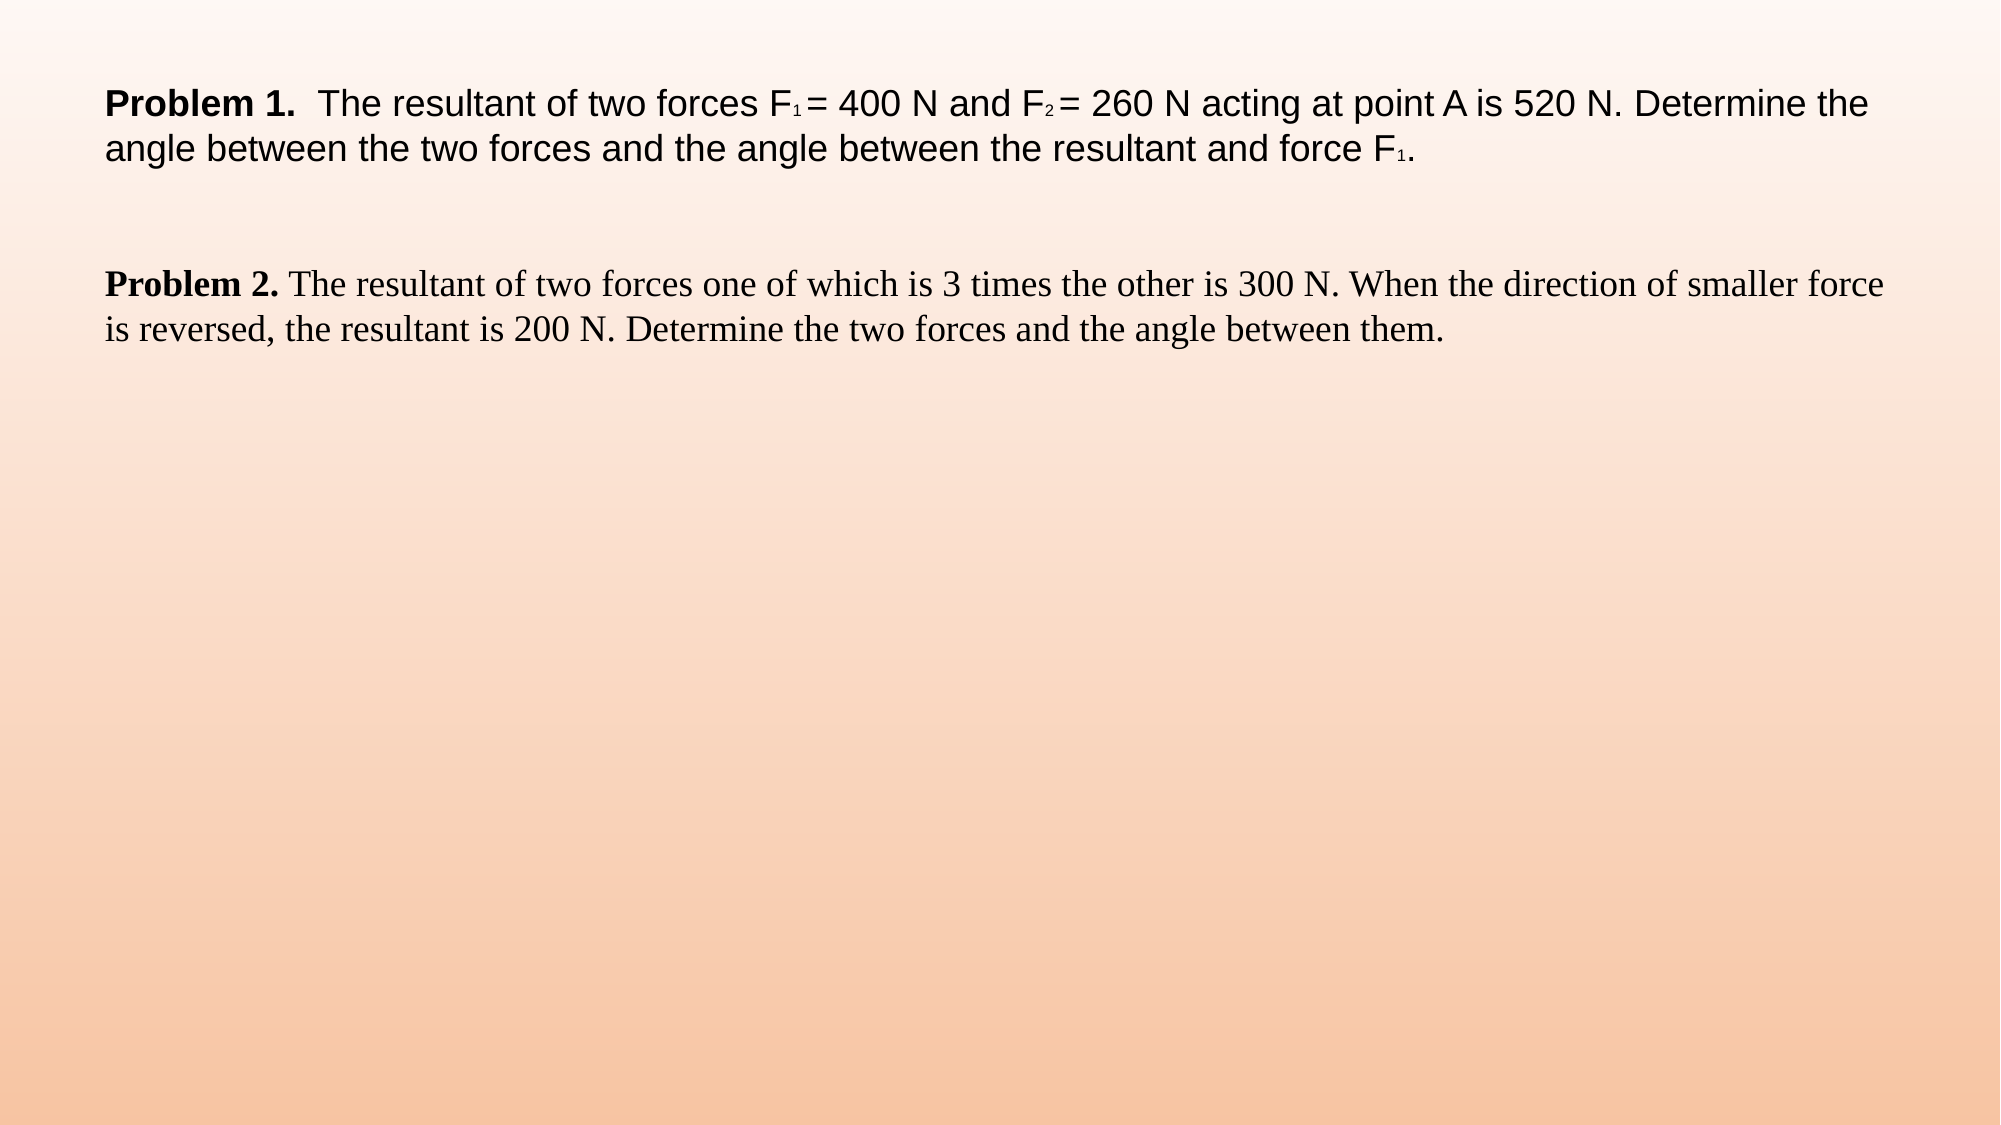

Problem 1.  The resultant of two forces F1 = 400 N and F2 = 260 N acting at point A is 520 N. Determine the angle between the two forces and the angle between the resultant and force F1.

Problem 2. The resultant of two forces one of which is 3 times the other is 300 N. When the direction of smaller force is reversed, the resultant is 200 N. Determine the two forces and the angle between them.